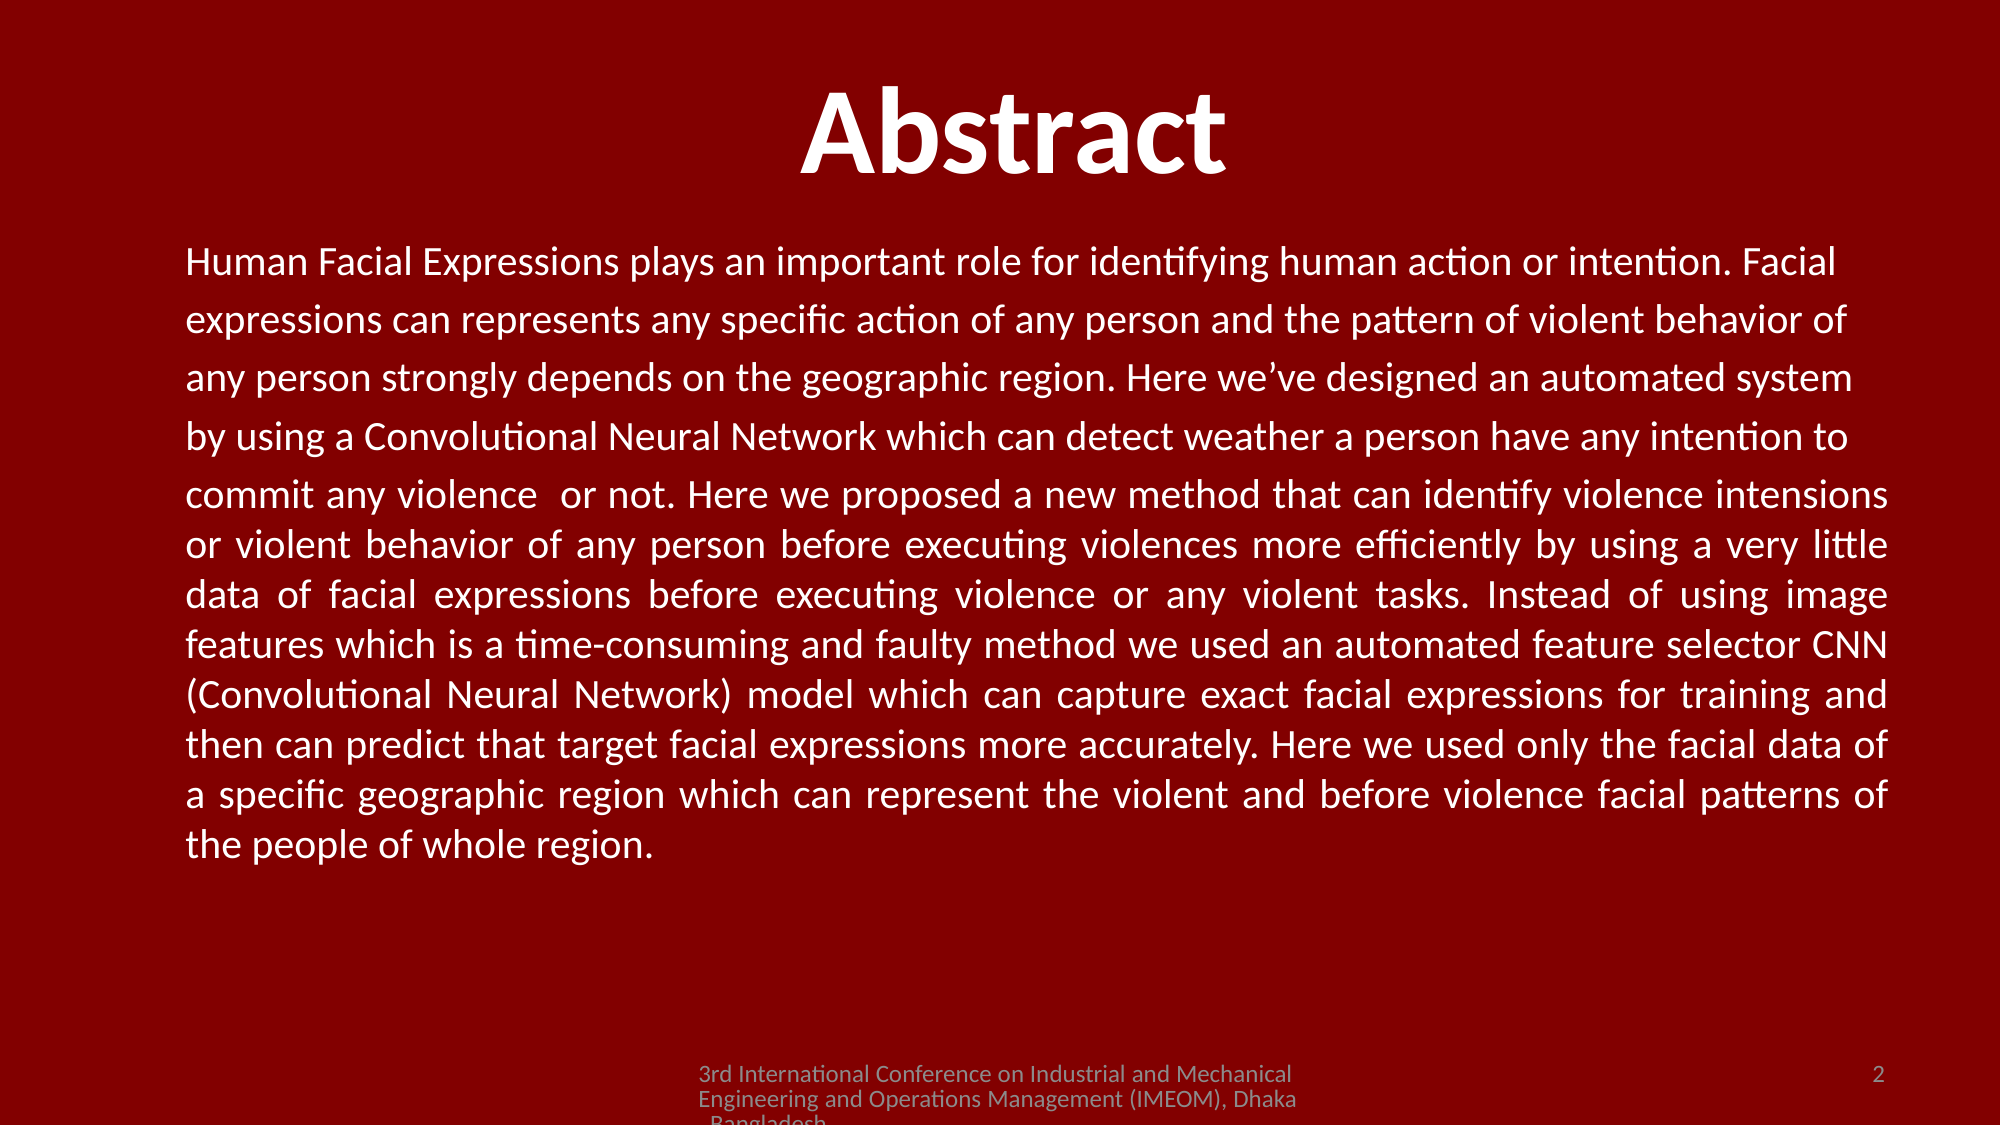

# Abstract
Human Facial Expressions plays an important role for identifying human action or intention. Facial
expressions can represents any specific action of any person and the pattern of violent behavior of
any person strongly depends on the geographic region. Here we’ve designed an automated system
by using a Convolutional Neural Network which can detect weather a person have any intention to
commit any violence  or not. Here we proposed a new method that can identify violence intensions or violent behavior of any person before executing violences more efficiently by using a very little data of facial expressions before executing violence or any violent tasks. Instead of using image features which is a time-consuming and faulty method we used an automated feature selector CNN (Convolutional Neural Network) model which can capture exact facial expressions for training and then can predict that target facial expressions more accurately. Here we used only the facial data of a specific geographic region which can represent the violent and before violence facial patterns of the people of whole region.

3rd International Conference on Industrial and Mechanical Engineering and Operations Management (IMEOM), Dhaka, Bangladesh
2